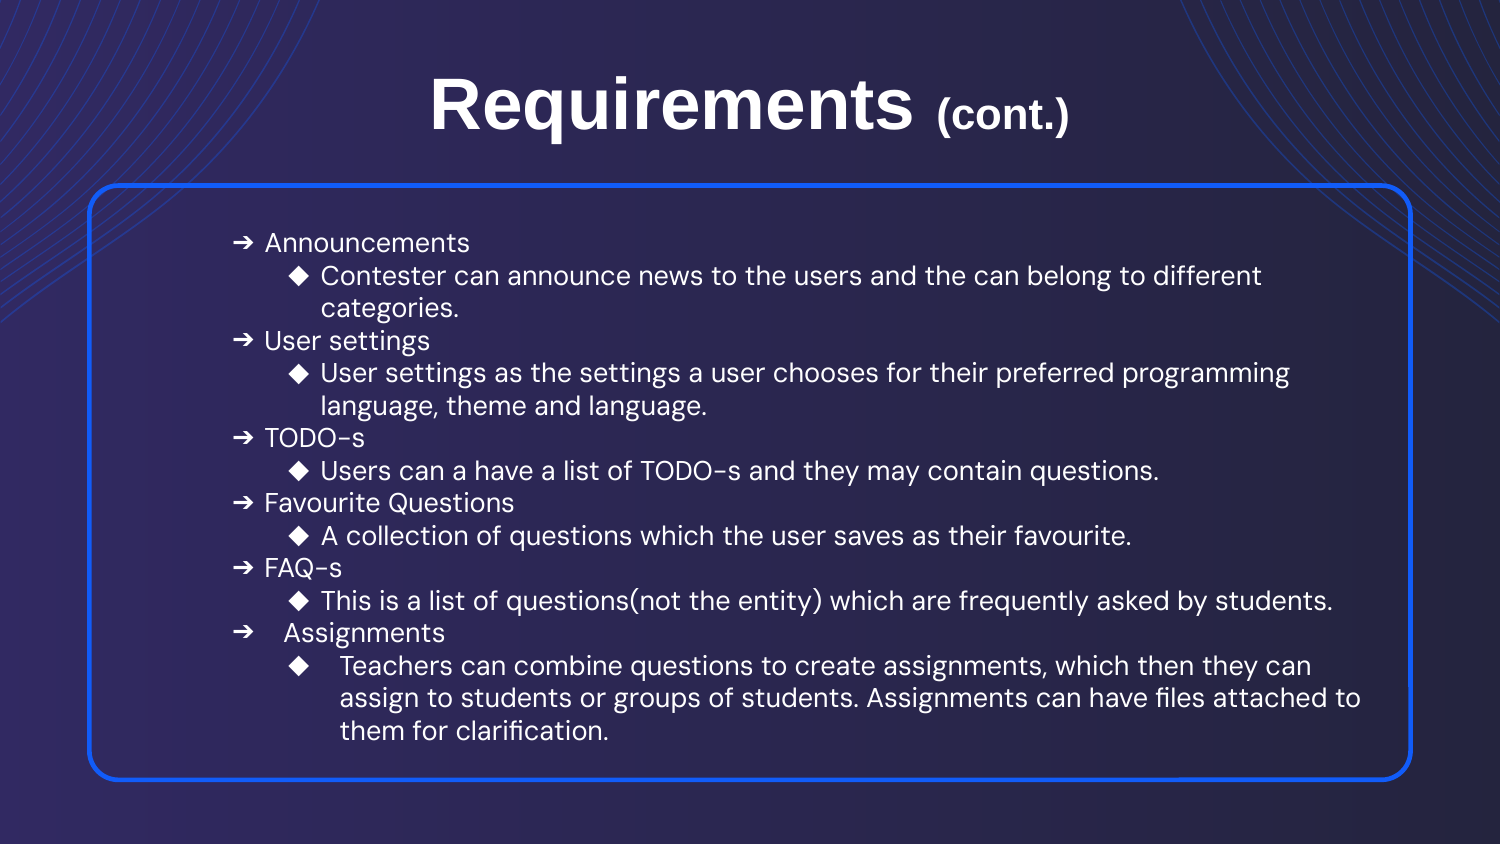

# Requirements (cont.)
Announcements
Contester can announce news to the users and the can belong to different categories.
User settings
User settings as the settings a user chooses for their preferred programming language, theme and language.
TODO-s
Users can a have a list of TODO-s and they may contain questions.
Favourite Questions
A collection of questions which the user saves as their favourite.
FAQ-s
This is a list of questions(not the entity) which are frequently asked by students.
Assignments
Teachers can combine questions to create assignments, which then they can assign to students or groups of students. Assignments can have files attached to them for clarification.